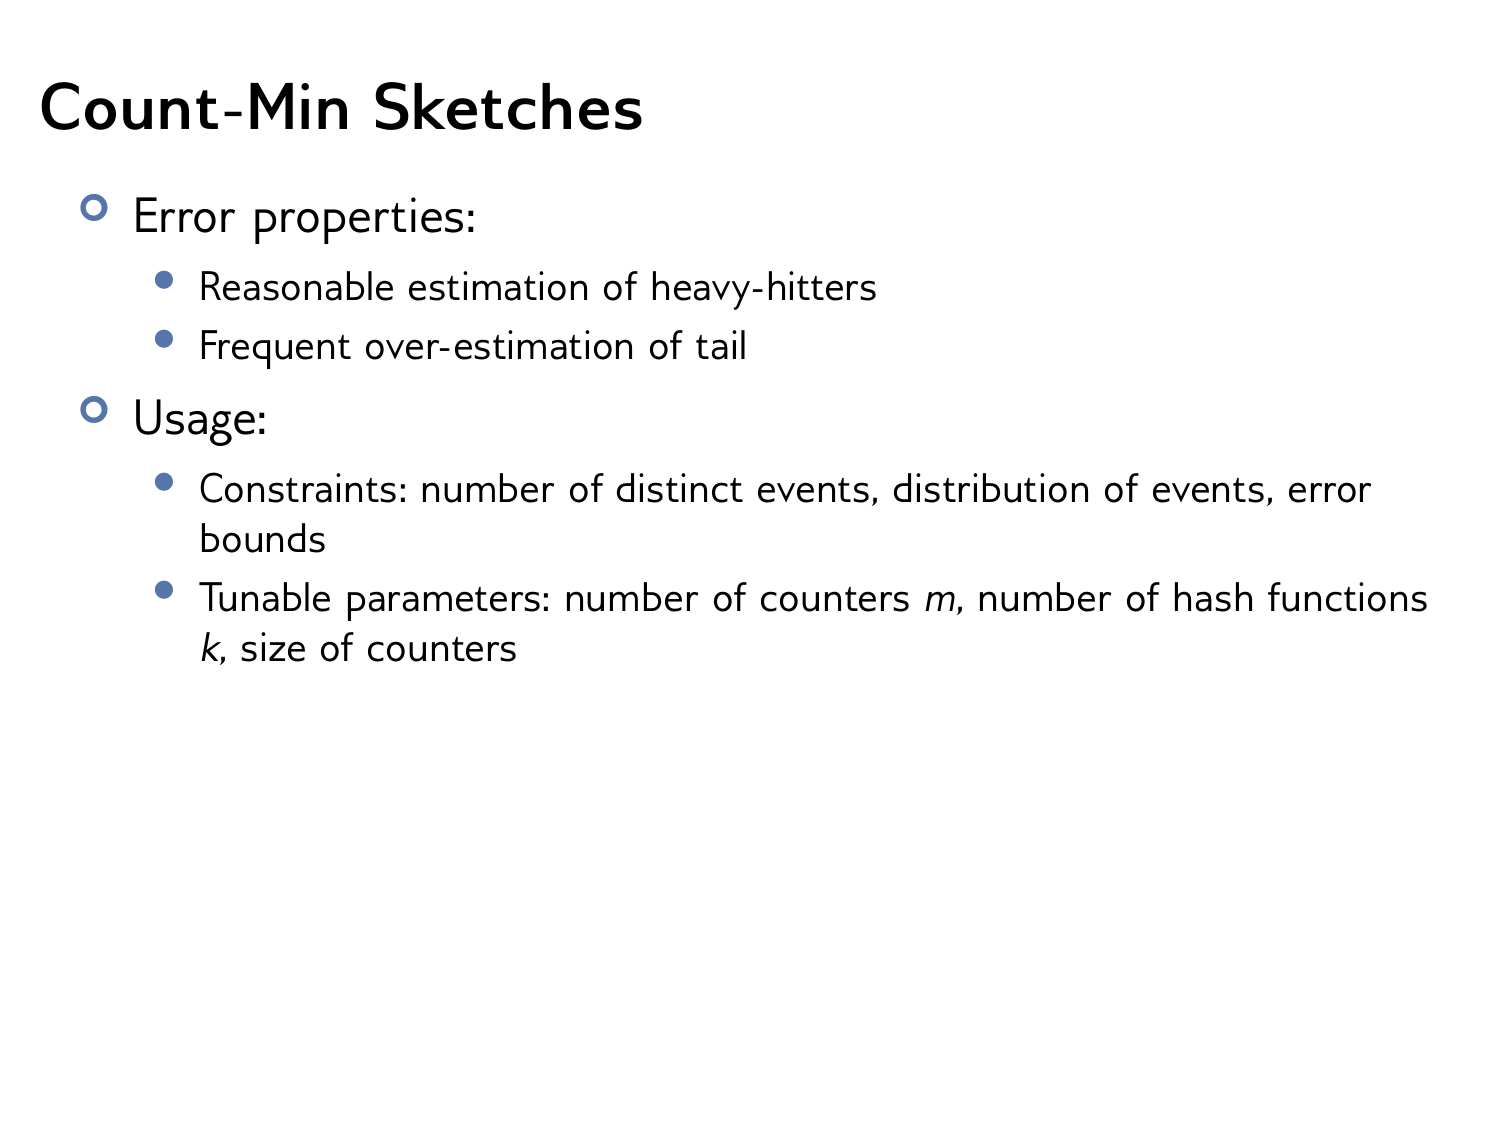

# Count-Min Sketches
Error properties:
Reasonable estimation of heavy-hitters
Frequent over-estimation of tail
Usage:
Constraints: number of distinct events, distribution of events, error bounds
Tunable parameters: number of counters m, number of hash functions k, size of counters